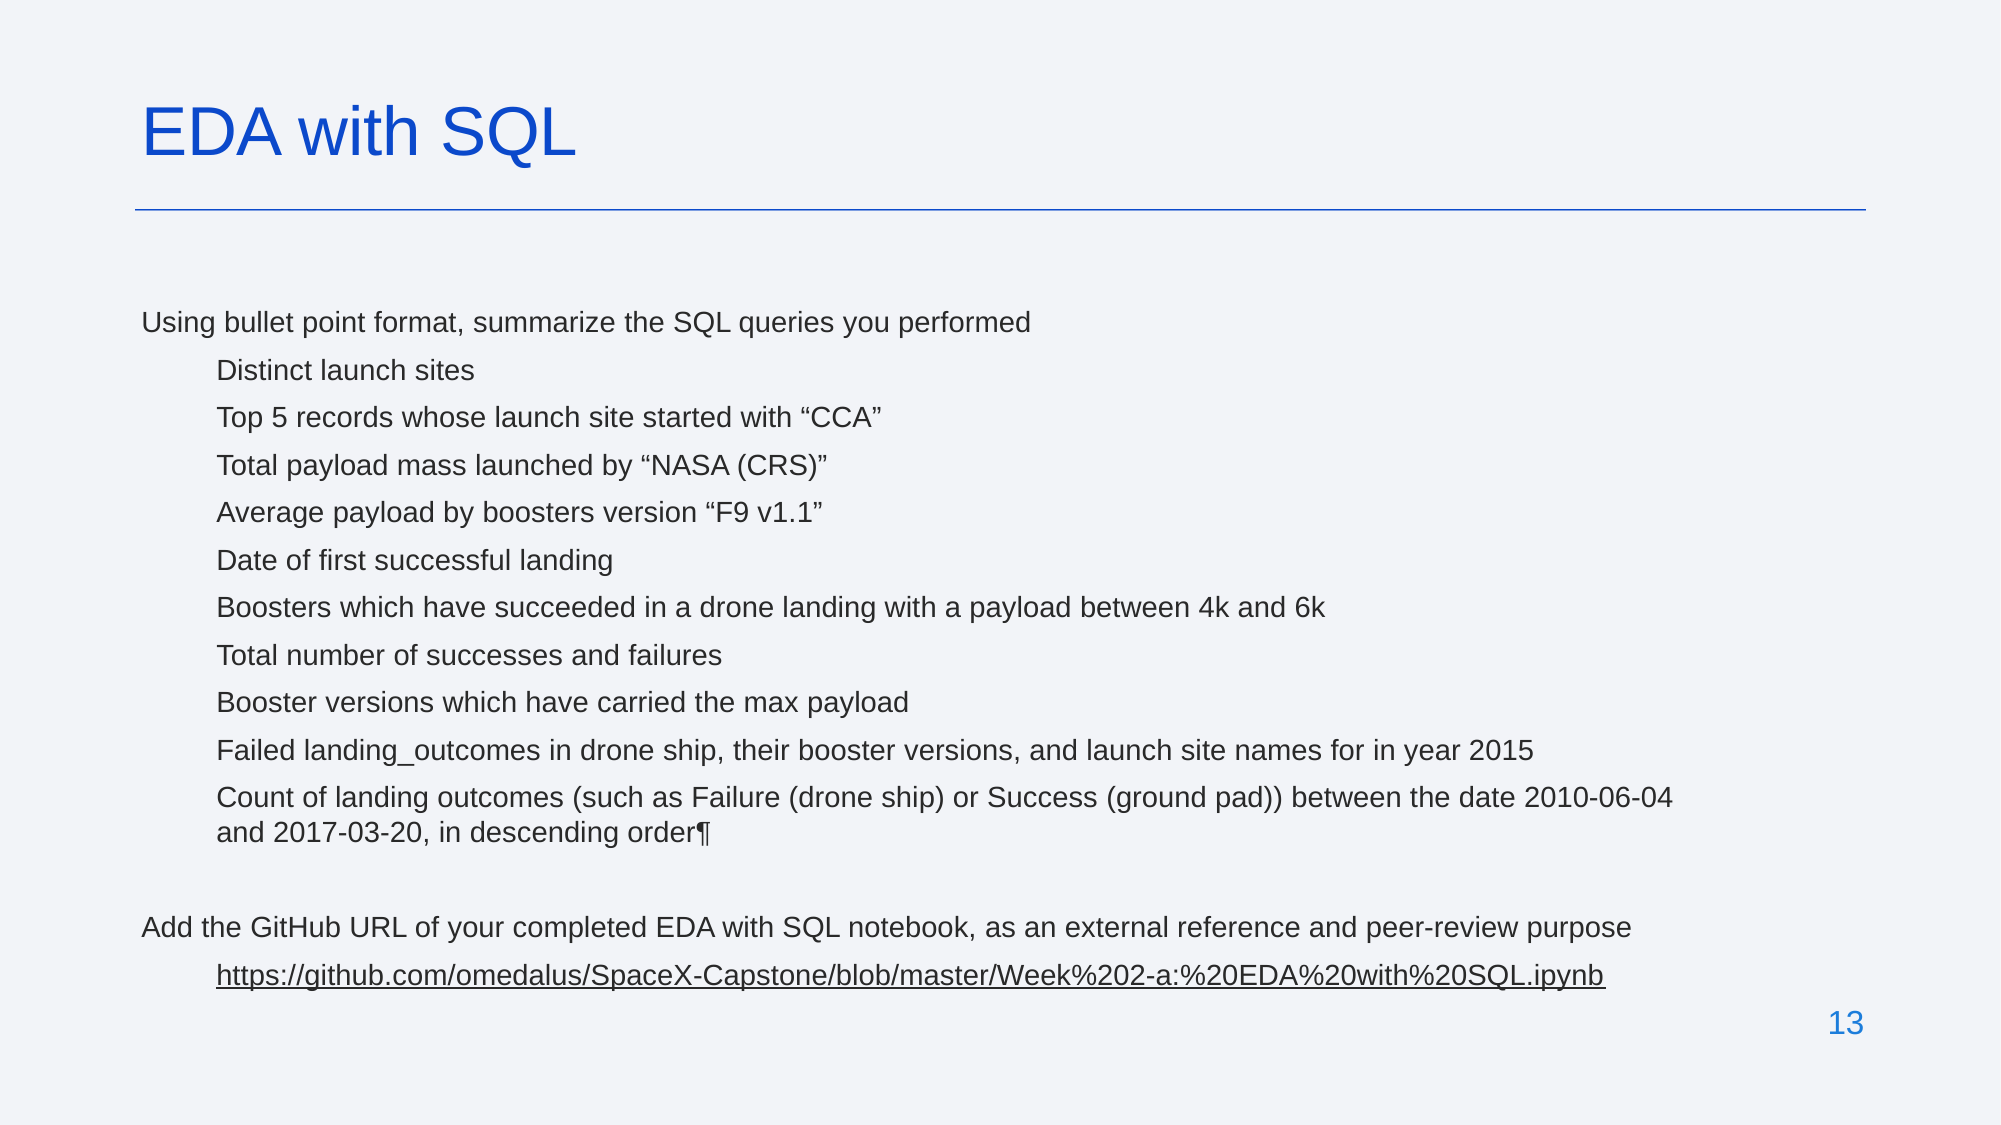

EDA with SQL
Using bullet point format, summarize the SQL queries you performed
Distinct launch sites
Top 5 records whose launch site started with “CCA”
Total payload mass launched by “NASA (CRS)”
Average payload by boosters version “F9 v1.1”
Date of first successful landing
Boosters which have succeeded in a drone landing with a payload between 4k and 6k
Total number of successes and failures
Booster versions which have carried the max payload
Failed landing_outcomes in drone ship, their booster versions, and launch site names for in year 2015
Count of landing outcomes (such as Failure (drone ship) or Success (ground pad)) between the date 2010-06-04 and 2017-03-20, in descending order¶

Add the GitHub URL of your completed EDA with SQL notebook, as an external reference and peer-review purpose
https://github.com/omedalus/SpaceX-Capstone/blob/master/Week%202-a:%20EDA%20with%20SQL.ipynb

13